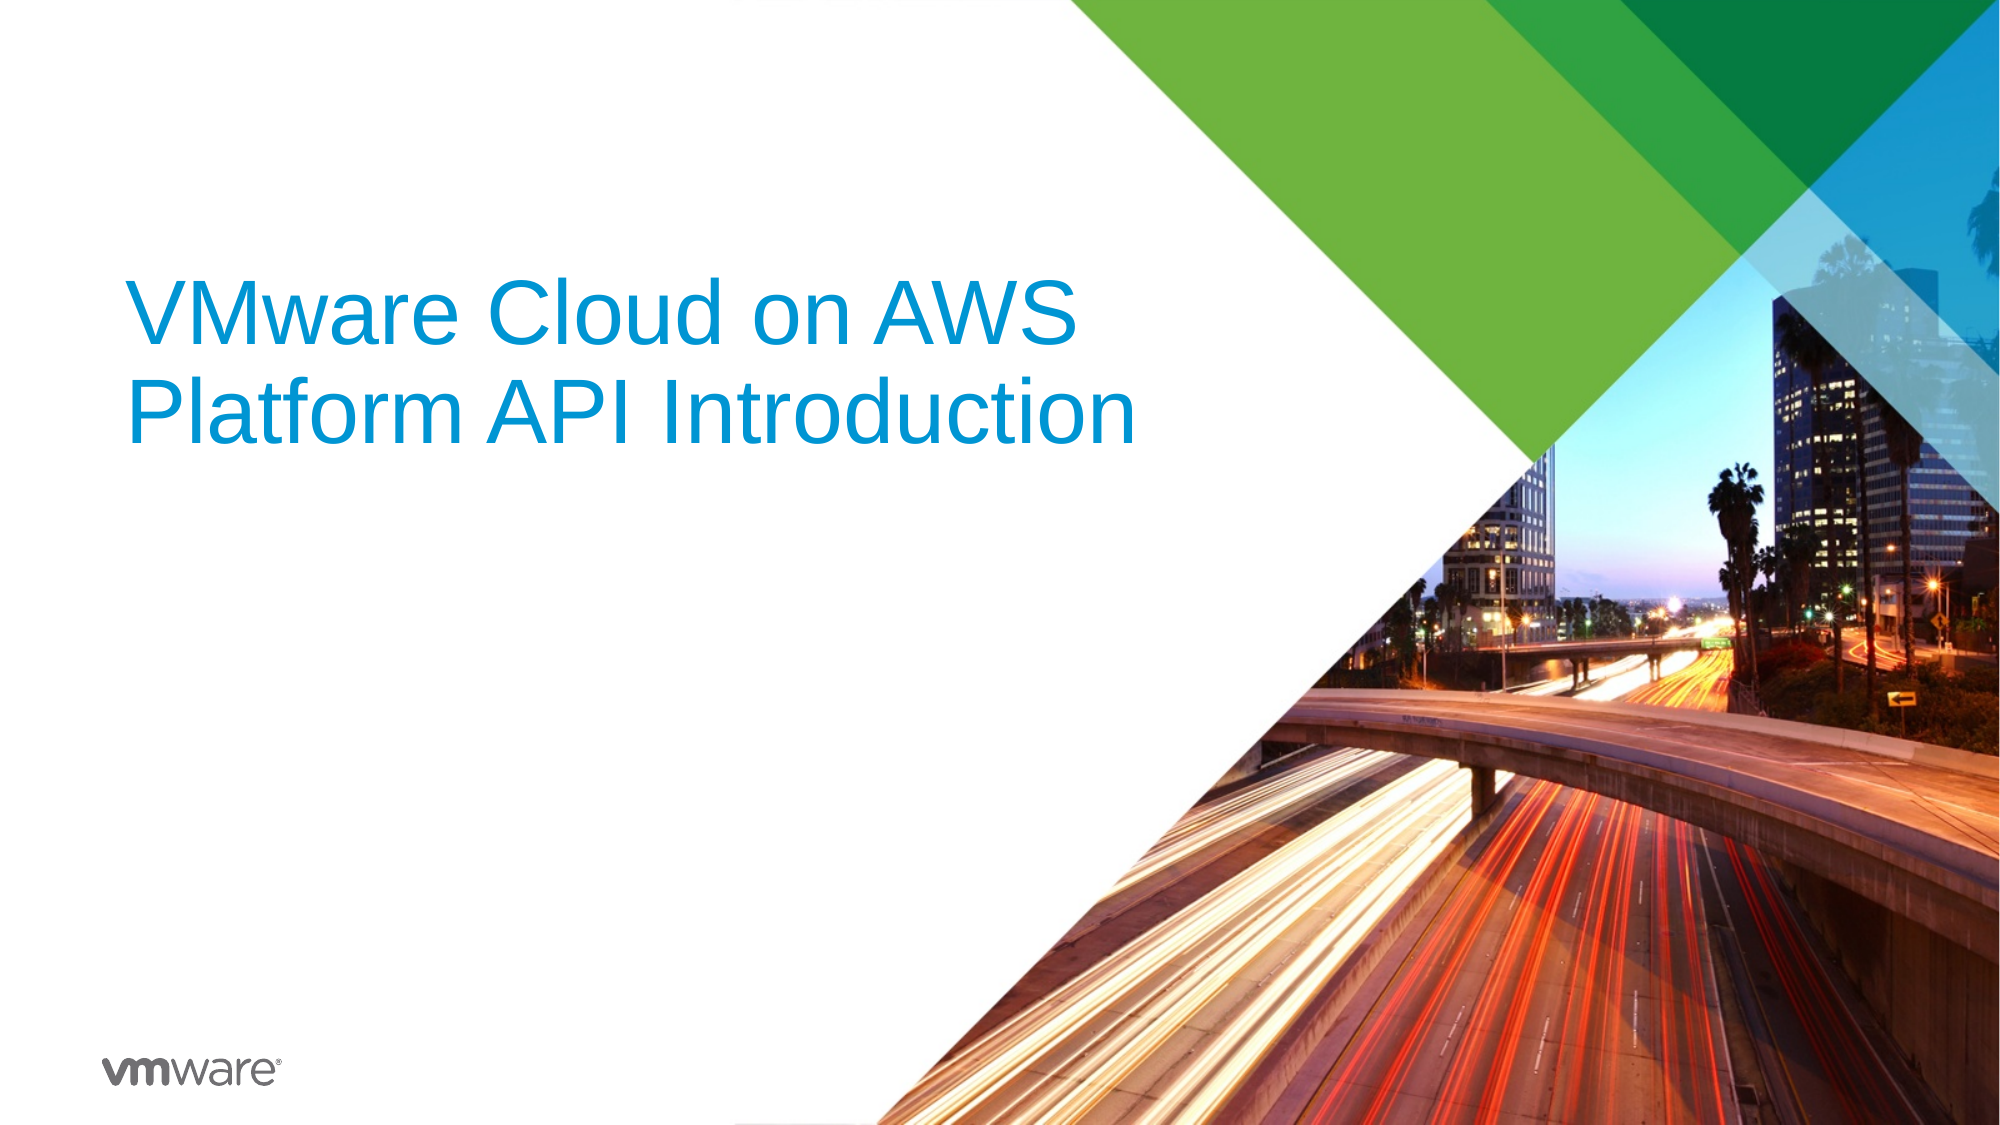

# VMware Cloud on AWS Platform API Introduction